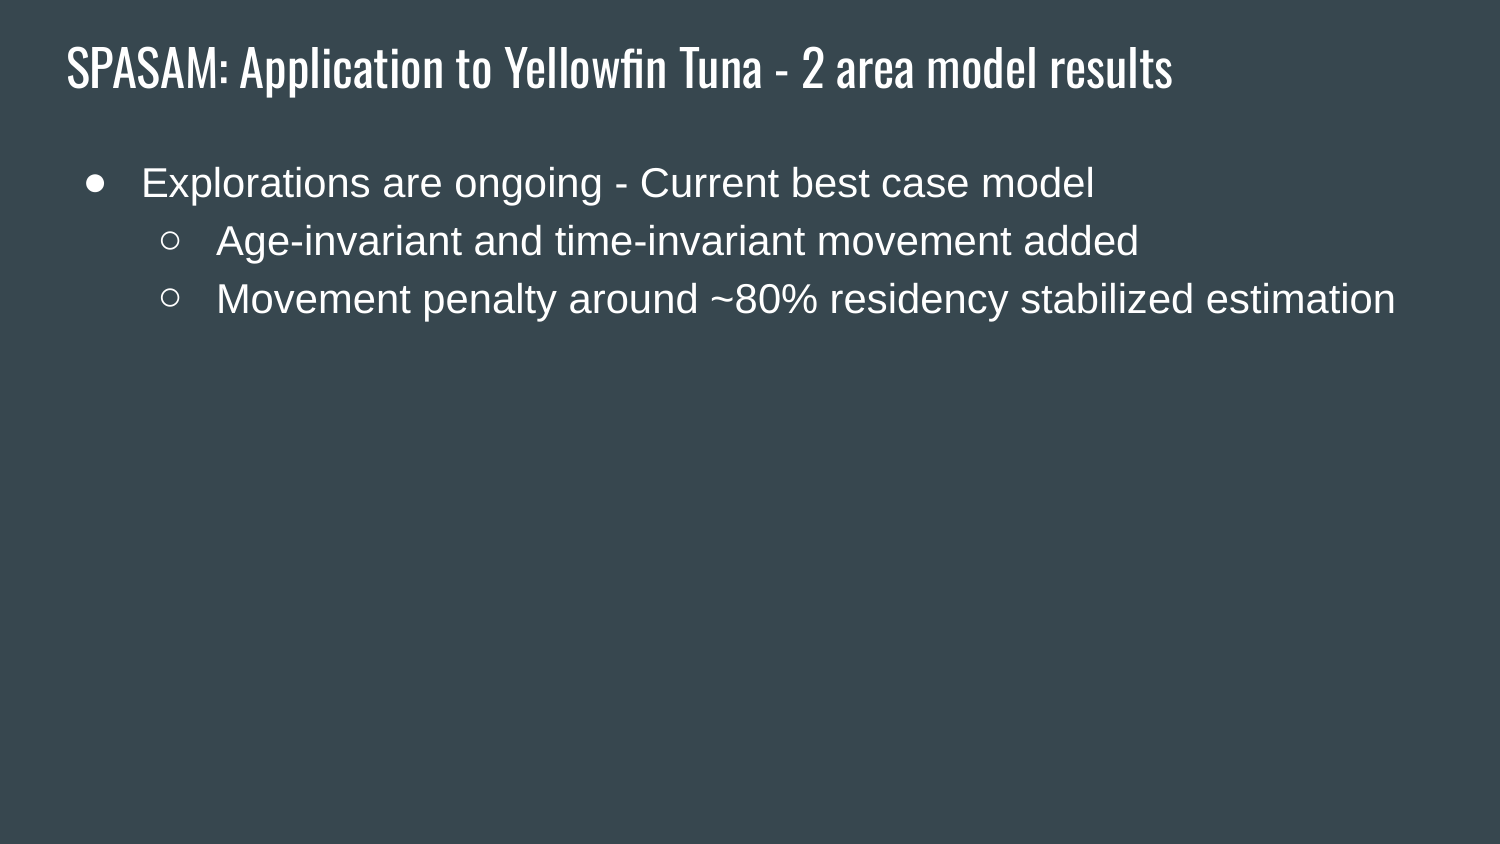

# SPASAM: Application to Yellowfin Tuna - 2 area model results
Explorations are ongoing - Current best case model
Age-invariant and time-invariant movement added
Movement penalty around ~80% residency stabilized estimation